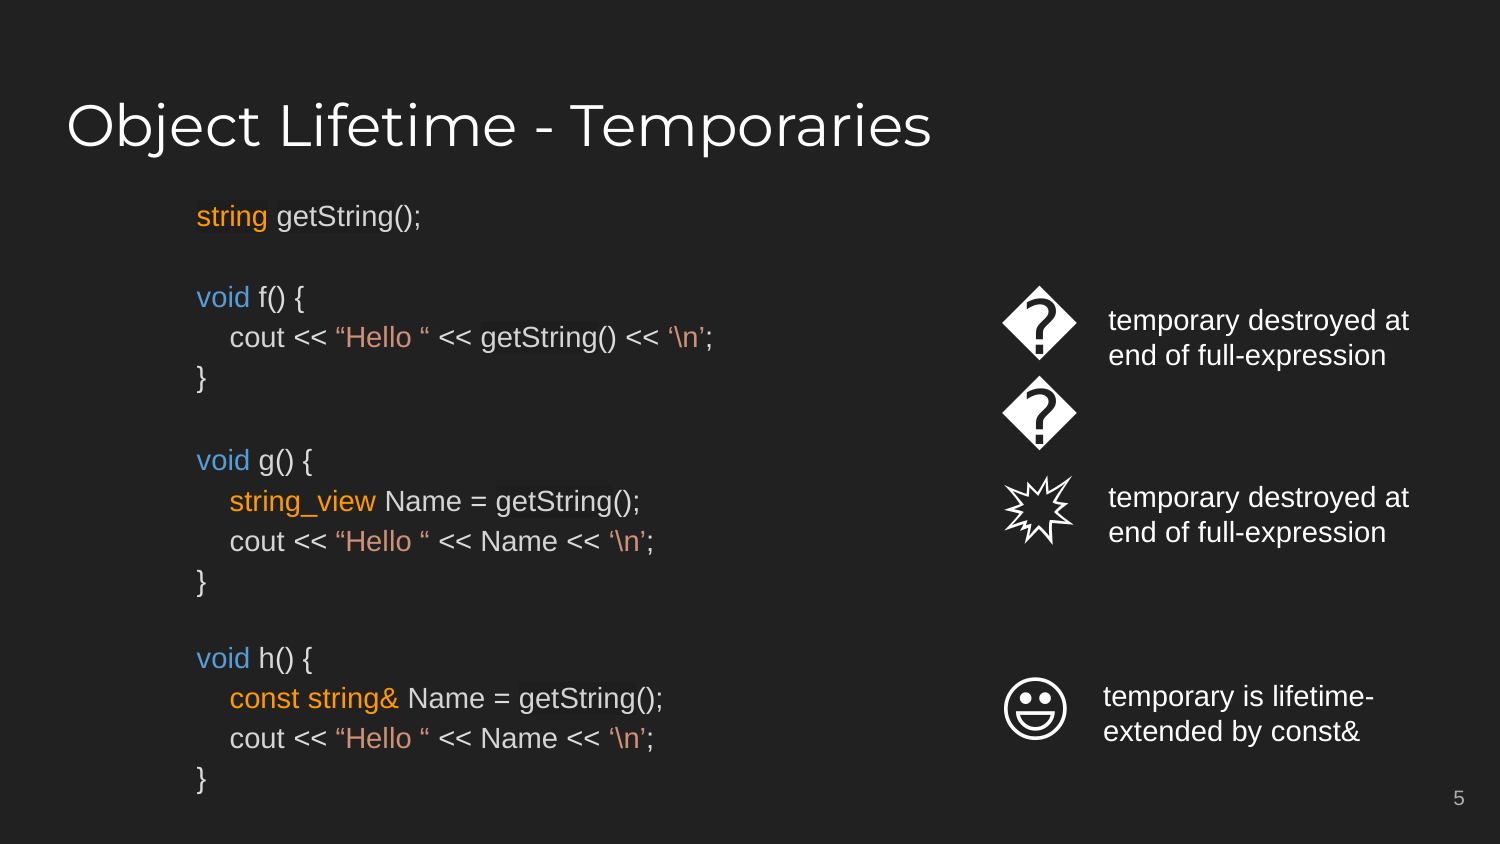

# Object Lifetime - Temporaries
string getString();

void f() {
    cout << “Hello “ << getString() << ‘\n’;
}
😃
temporary destroyed at end of full-expression
void g() {
    string_view Name = getString();
    cout << “Hello “ << Name << ‘\n’;
}
💥
temporary destroyed at end of full-expression
void h() {
    const string& Name = getString();
    cout << “Hello “ << Name << ‘\n’;
}
😃
temporary is lifetime-extended by const&
5